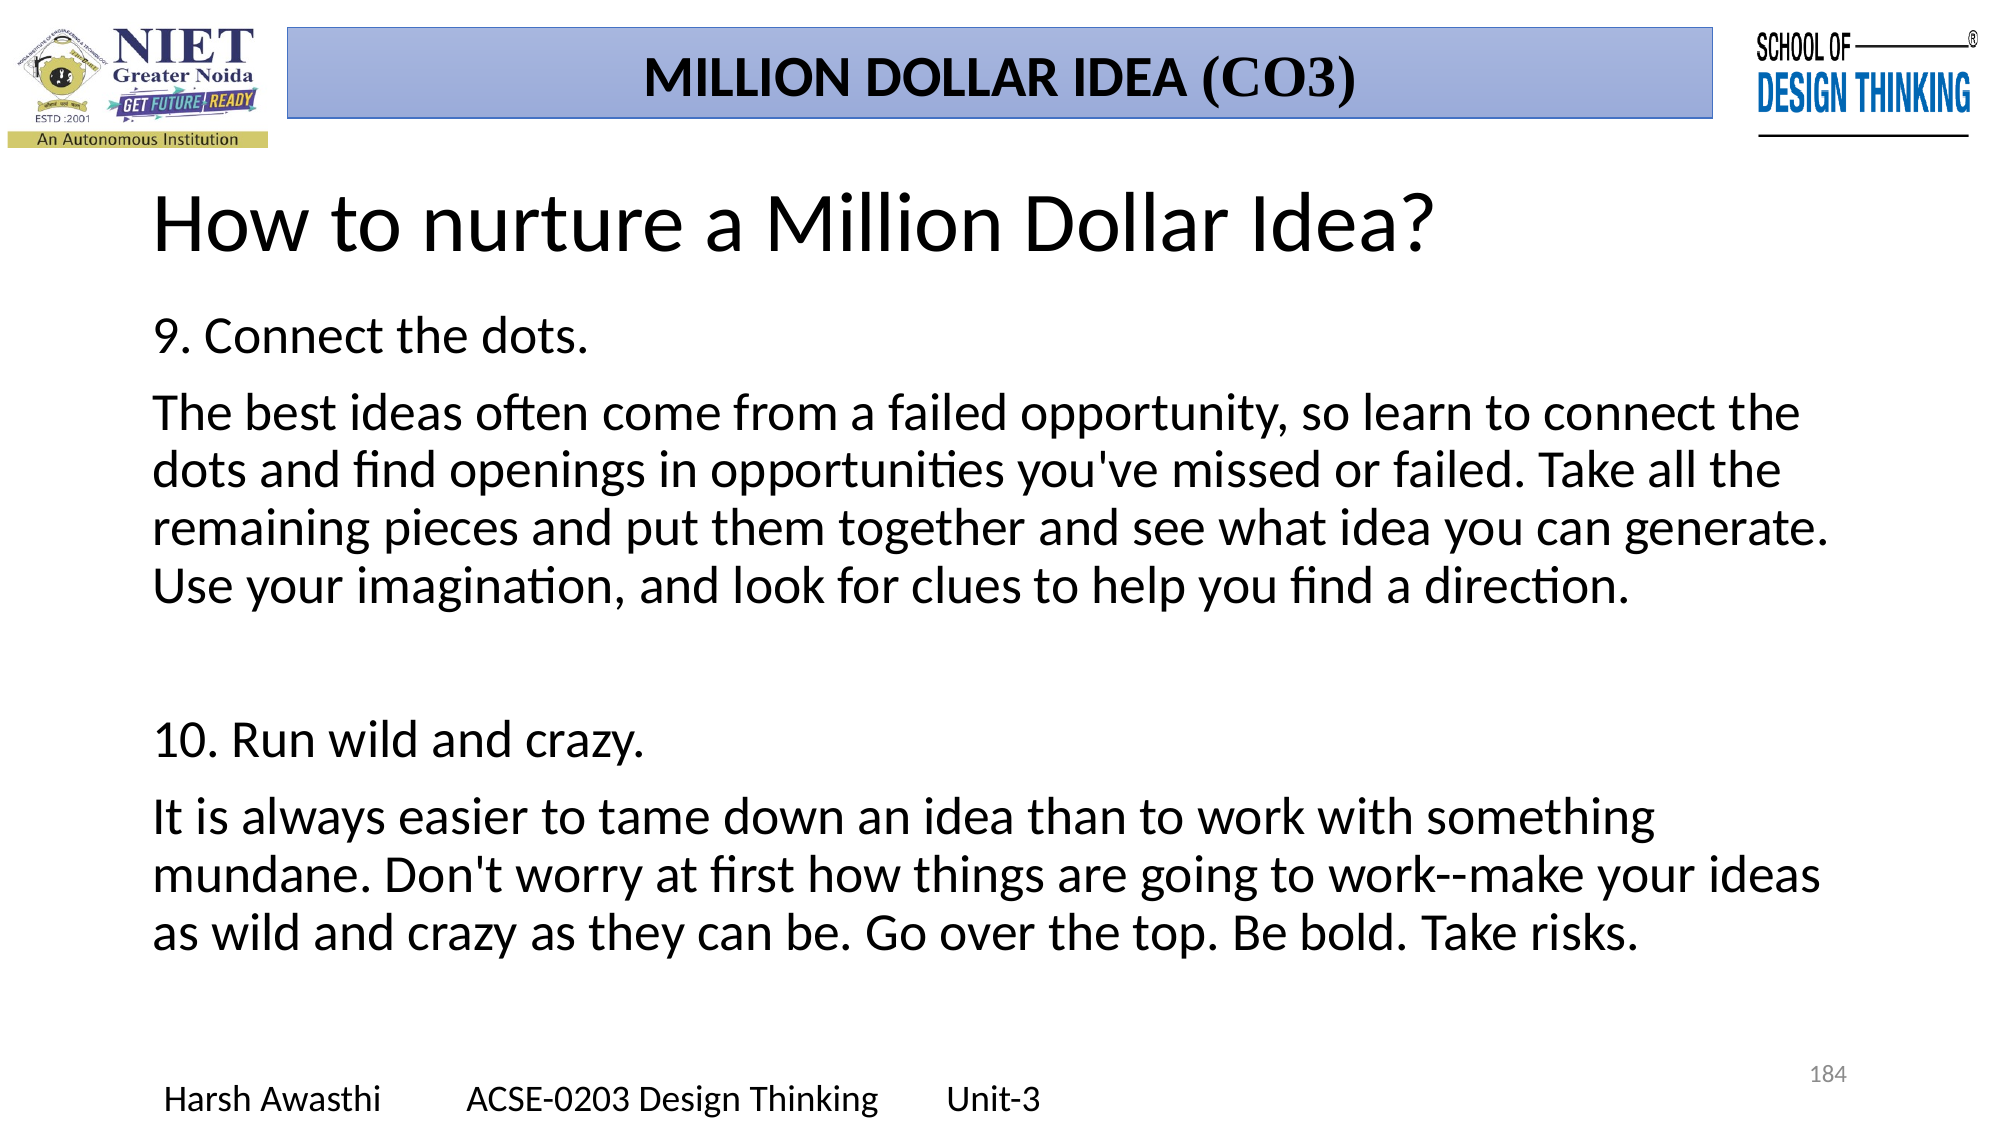

MILLION DOLLAR IDEA (CO3)
# How to nurture a Million Dollar Idea?
9. Connect the dots.
The best ideas often come from a failed opportunity, so learn to connect the dots and find openings in opportunities you've missed or failed. Take all the remaining pieces and put them together and see what idea you can generate. Use your imagination, and look for clues to help you find a direction.

10. Run wild and crazy.
It is always easier to tame down an idea than to work with something mundane. Don't worry at first how things are going to work--make your ideas as wild and crazy as they can be. Go over the top. Be bold. Take risks.
184
Harsh Awasthi          ACSE-0203 Design Thinking        Unit-3